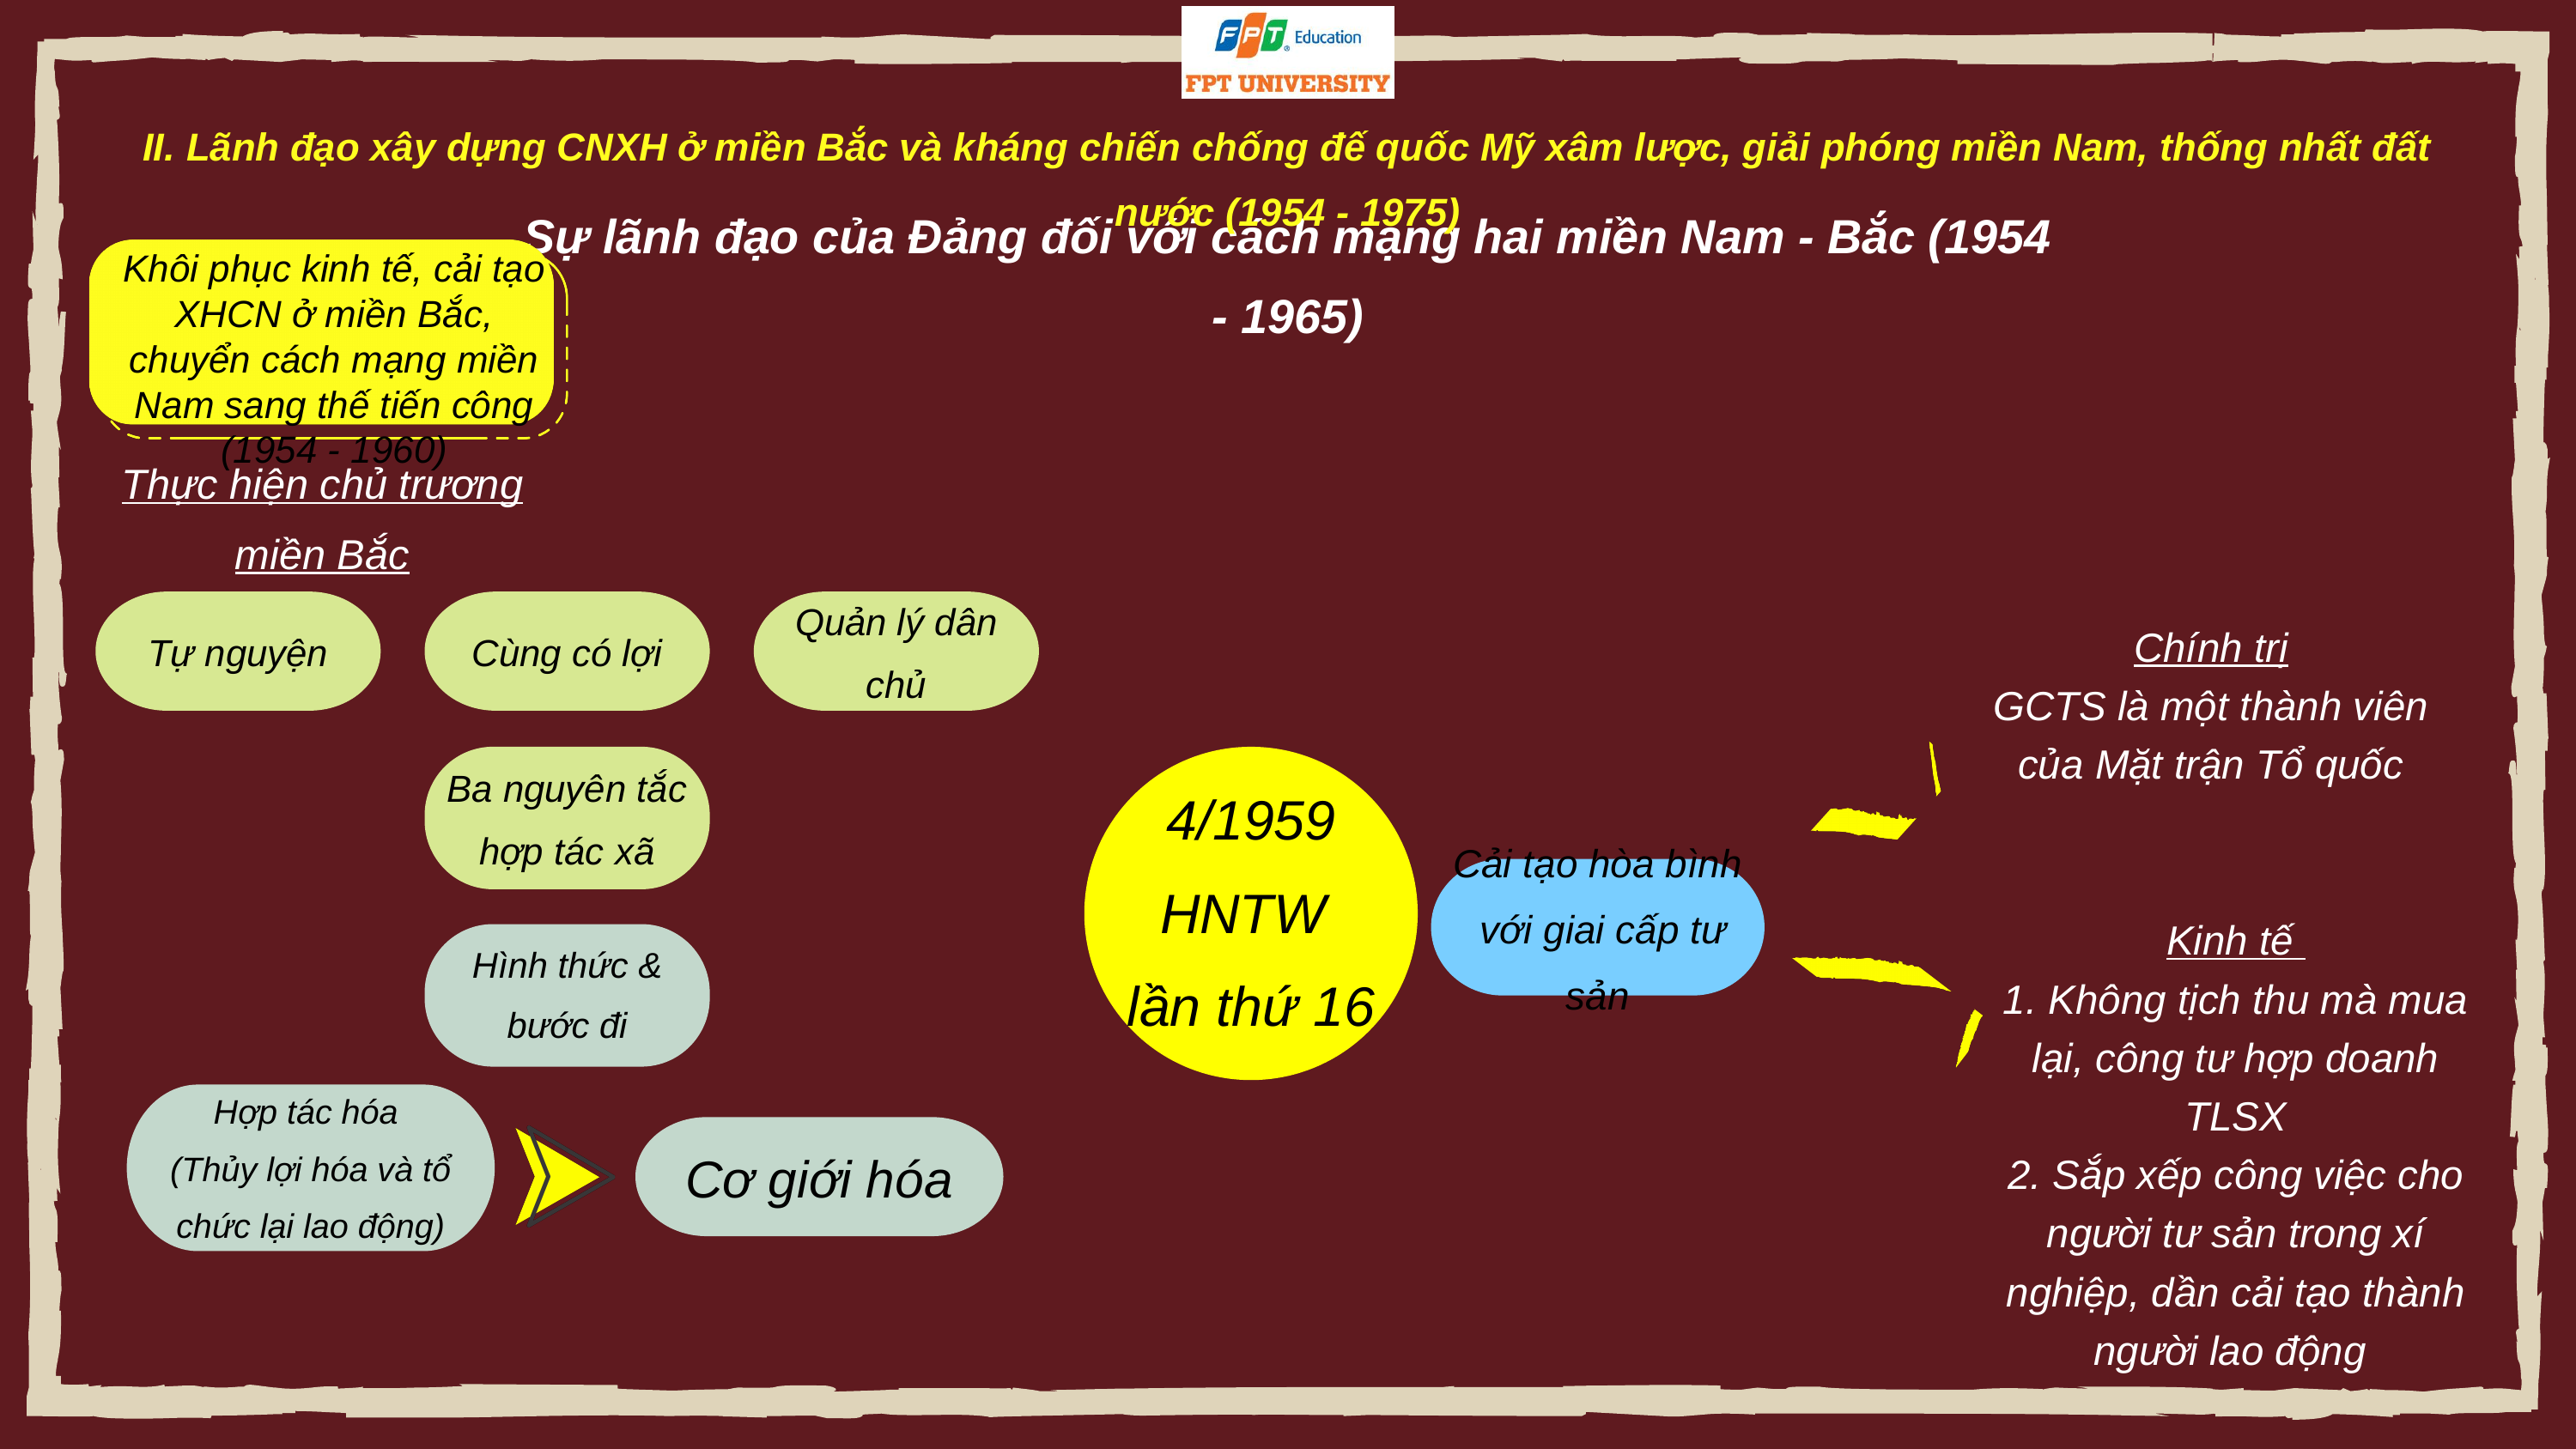

II. Lãnh đạo xây dựng CNXH ở miền Bắc và kháng chiến chống đế quốc Mỹ xâm lược, giải phóng miền Nam, thống nhất đất nước (1954 - 1975)
Sự lãnh đạo của Đảng đối với cách mạng hai miền Nam - Bắc (1954 - 1965)

Khôi phục kinh tế, cải tạo XHCN ở miền Bắc, chuyển cách mạng miền Nam sang thế tiến công (1954 - 1960)
Thực hiện chủ trương miền Bắc

Tự nguyện

Cùng có lợi

Quản lý dân chủ
Chính trị
GCTS là một thành viên của Mặt trận Tổ quốc

Ba nguyên tắc
hợp tác xã

4/1959
HNTW
lần thứ 16

Cải tạo hòa bình
 với giai cấp tư sản

Hình thức &
bước đi
Kinh tế
1. Không tịch thu mà mua lại, công tư hợp doanh TLSX
2. Sắp xếp công việc cho người tư sản trong xí nghiệp, dần cải tạo thành người lao động

Hợp tác hóa
(Thủy lợi hóa và tổ chức lại lao động)

Cơ giới hóa